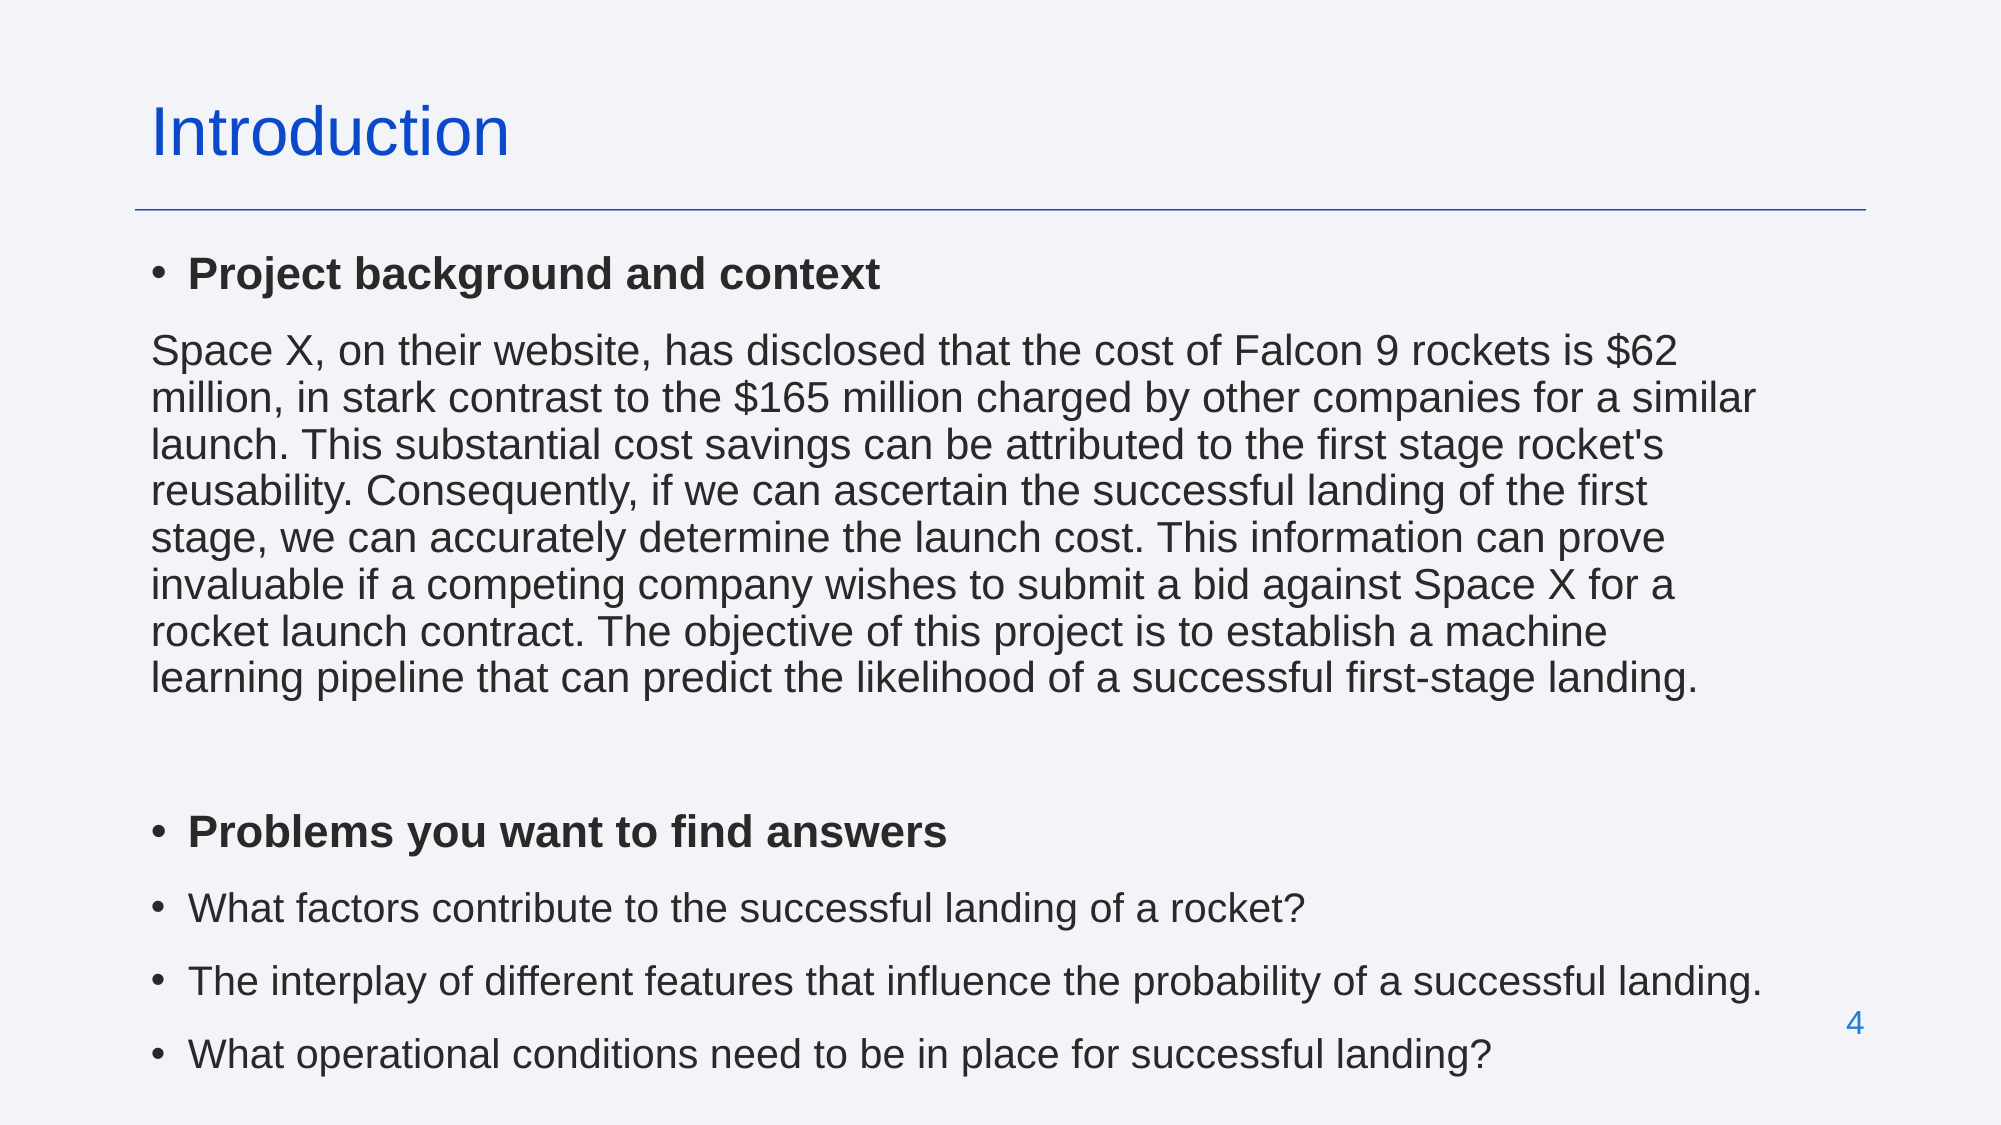

Introduction
Project background and context
Space X, on their website, has disclosed that the cost of Falcon 9 rockets is $62 million, in stark contrast to the $165 million charged by other companies for a similar launch. This substantial cost savings can be attributed to the first stage rocket's reusability. Consequently, if we can ascertain the successful landing of the first stage, we can accurately determine the launch cost. This information can prove invaluable if a competing company wishes to submit a bid against Space X for a rocket launch contract. The objective of this project is to establish a machine learning pipeline that can predict the likelihood of a successful first-stage landing.

Problems you want to find answers
What factors contribute to the successful landing of a rocket?
The interplay of different features that influence the probability of a successful landing.
What operational conditions need to be in place for successful landing?
4